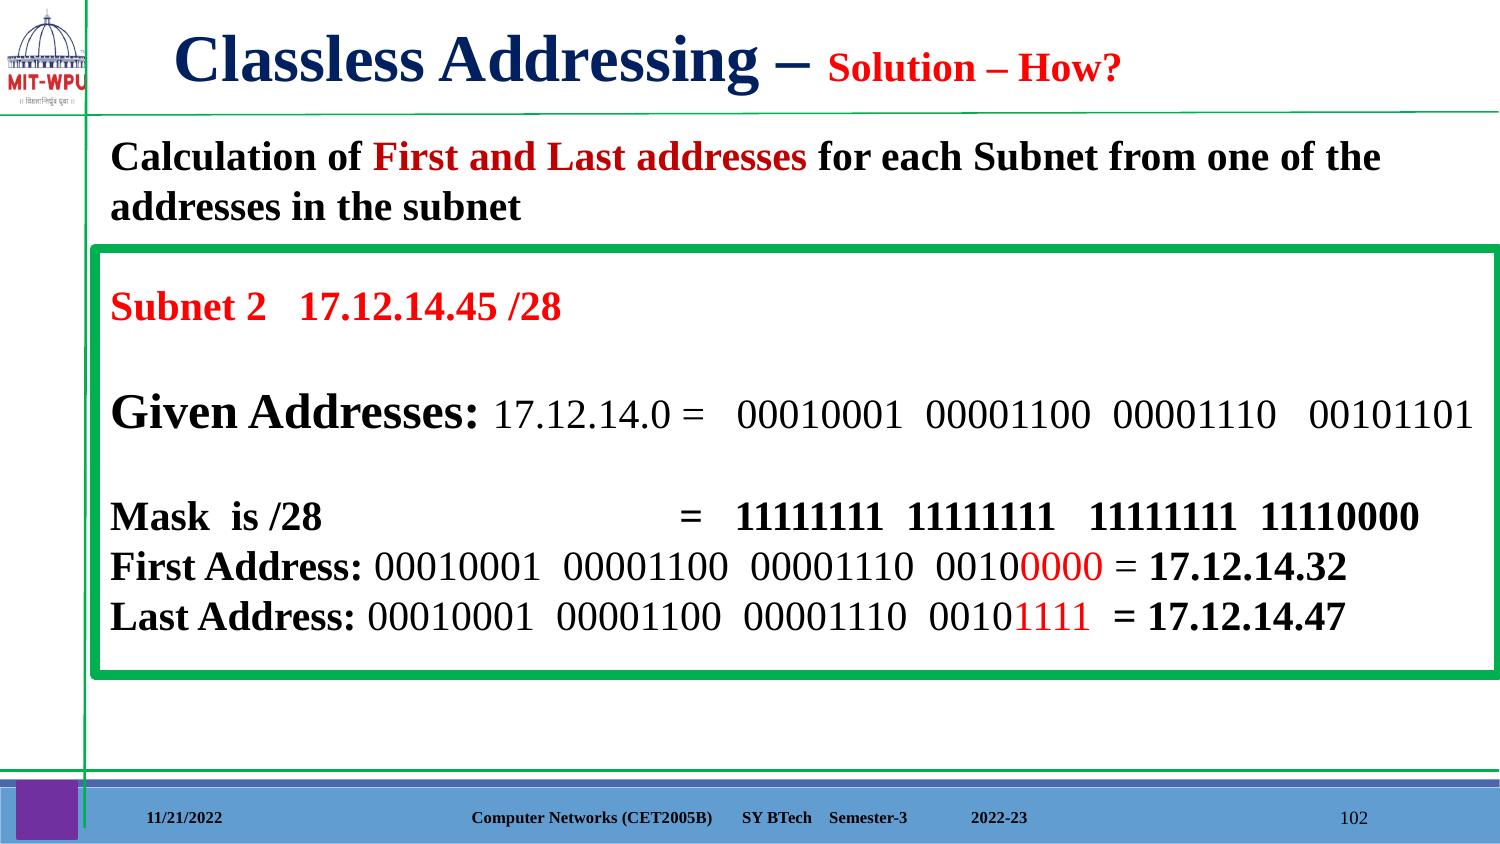

Classless Addressing – Solution – How?
Calculation of First and Last addresses for each Subnet from one of the addresses in the subnet

Subnet 2   17.12.14.45 /28

Given Addresses: 17.12.14.0 =   00010001  00001100  00001110   00101101
Mask  is /28                                  =   11111111  11111111   11111111  11110000
First Address: 00010001  00001100  00001110  00100000 = 17.12.14.32
Last Address: 00010001  00001100  00001110  00101111  = 17.12.14.47

11/21/2022
Computer Networks (CET2005B)       SY BTech    Semester-3               2022-23
102